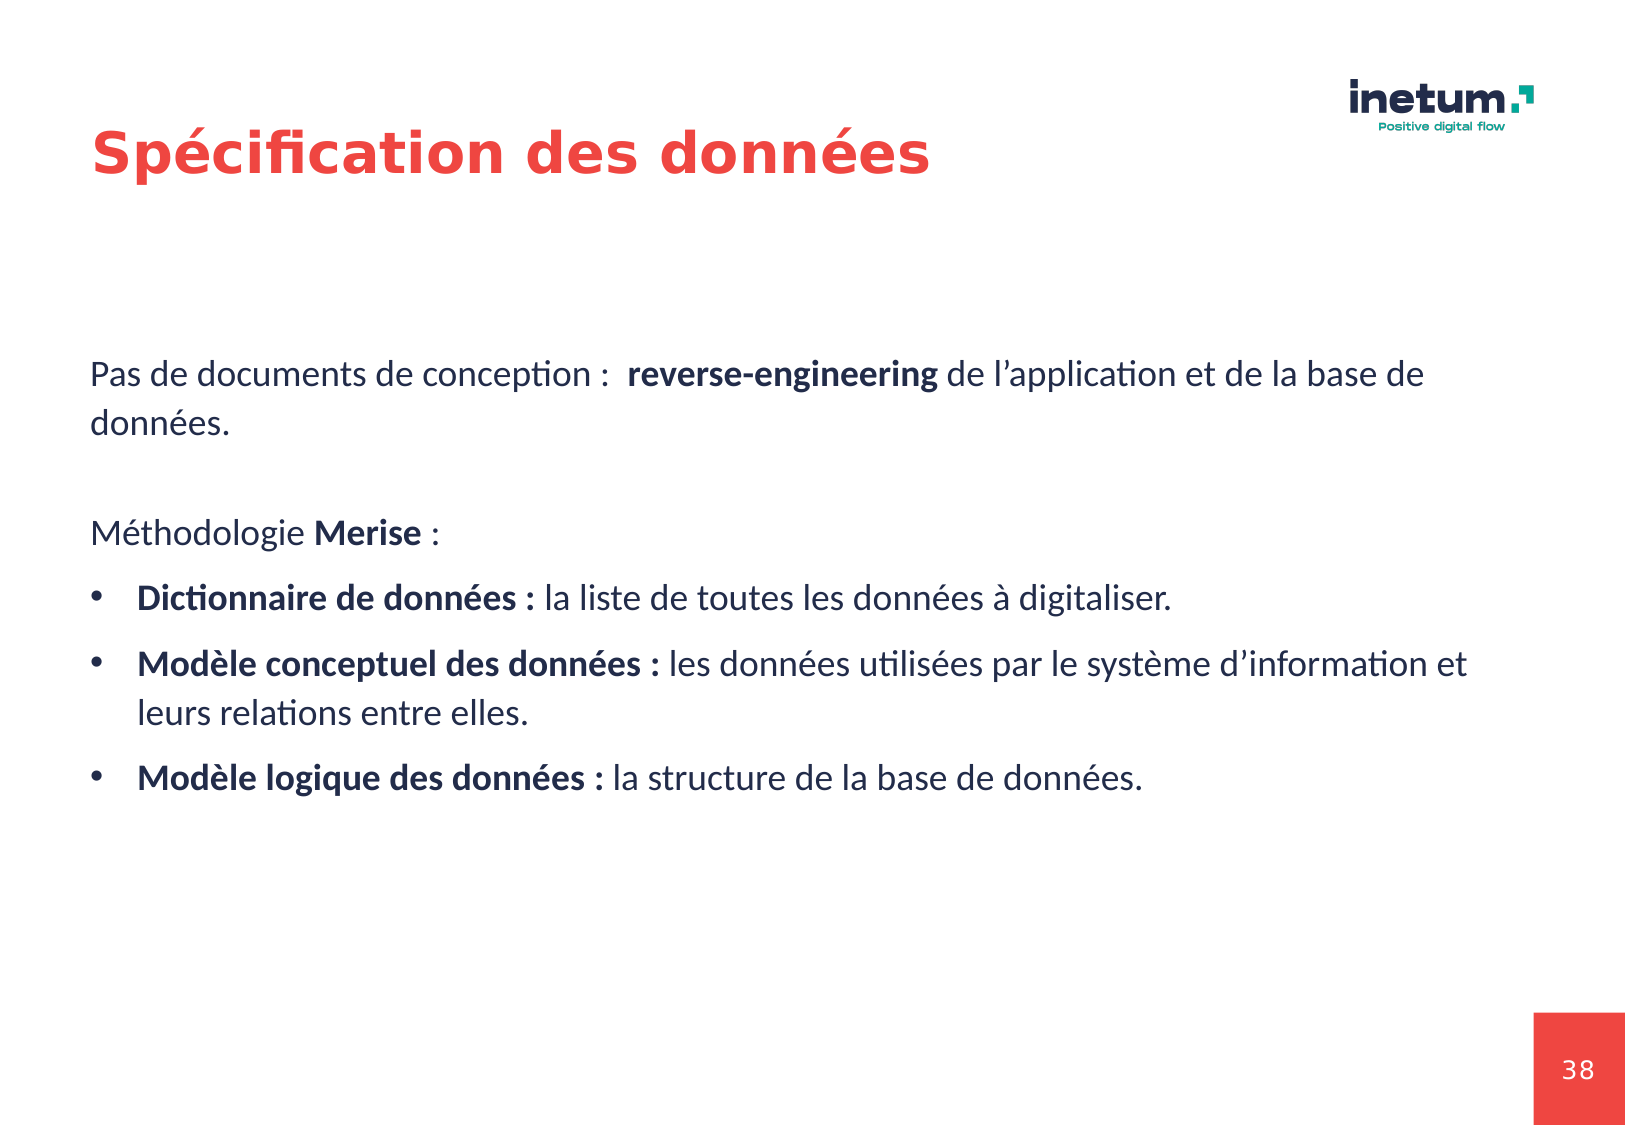

# Spécification des données
Pas de documents de conception :  reverse-engineering de l’application et de la base de données.
Méthodologie Merise :
Dictionnaire de données : la liste de toutes les données à digitaliser.
Modèle conceptuel des données : les données utilisées par le système d’information et leurs relations entre elles.
Modèle logique des données : la structure de la base de données.